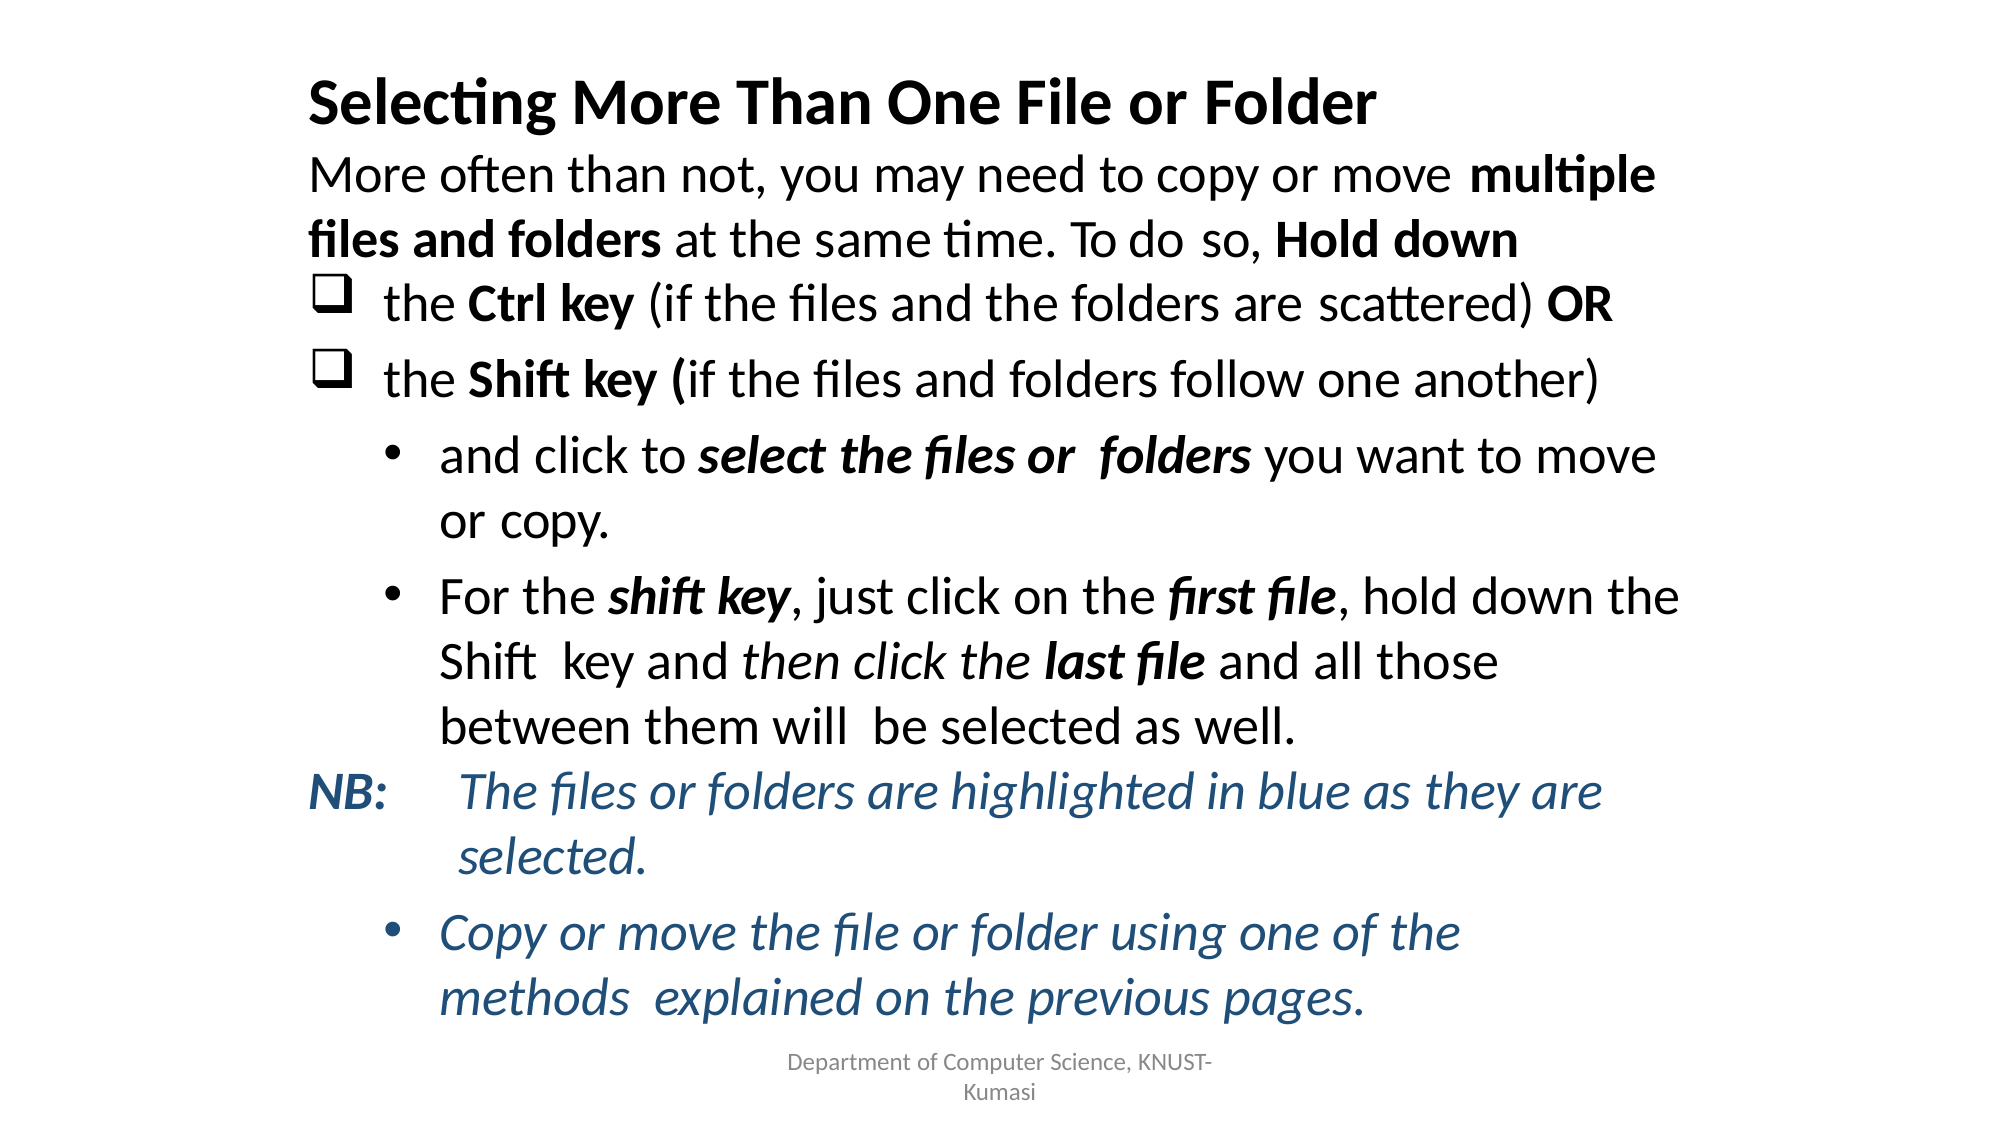

Selecting More Than One File or Folder
More often than not, you may need to copy or move multiple files and folders at the same time. To do so, Hold down
the Ctrl key (if the files and the folders are scattered) OR
the Shift key (if the files and folders follow one another)
and click to select the files or  folders you want to move or copy.
For the shift key, just click on the first file, hold down the Shift  key and then click the last file and all those between them will  be selected as well.
NB: 	The files or folders are highlighted in blue as they are 			selected.
Copy or move the file or folder using one of the methods  explained on the previous pages.
Department of Computer Science, KNUST-
Kumasi